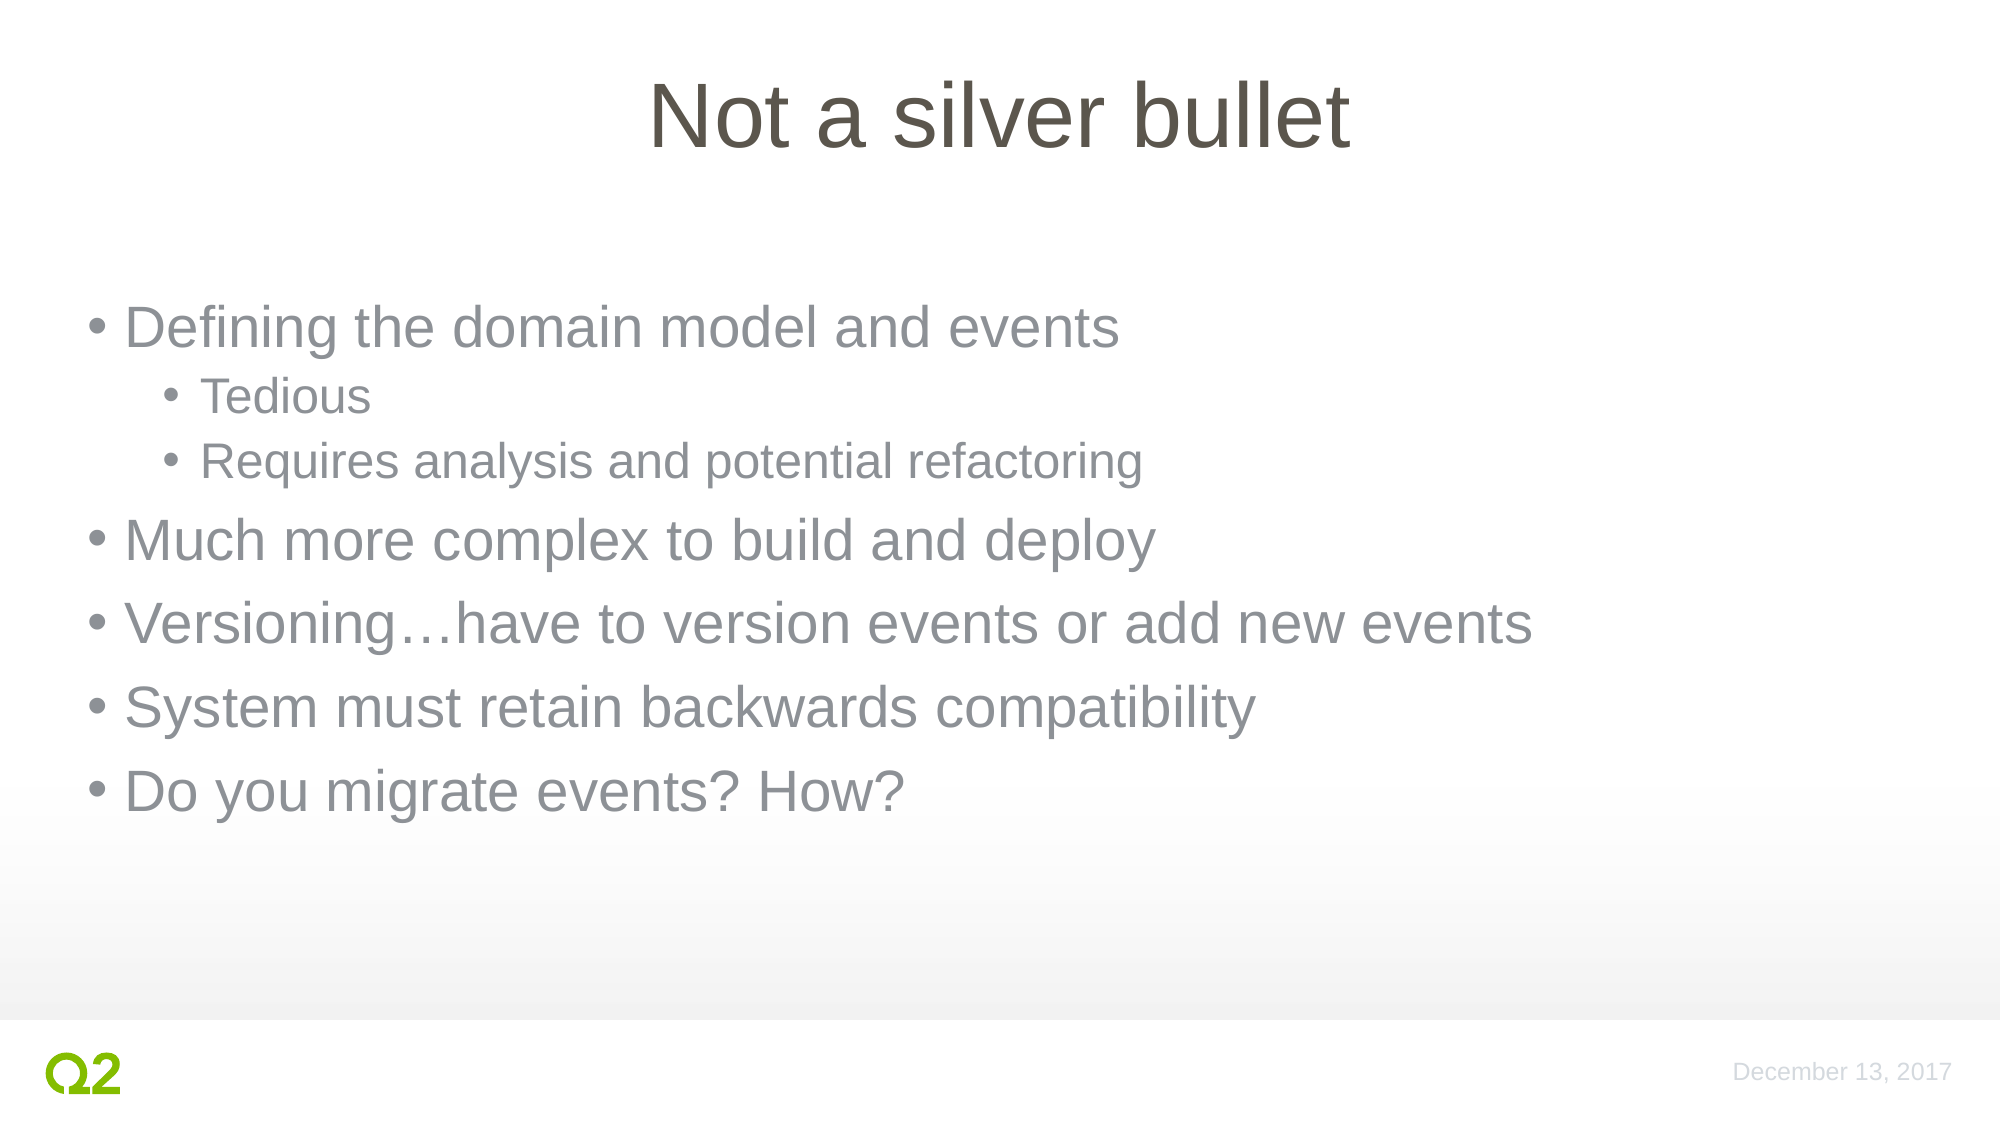

# Not a silver bullet

Defining the domain model and events
Tedious
Requires analysis and potential refactoring
Much more complex to build and deploy
Versioning…have to version events or add new events
System must retain backwards compatibility
Do you migrate events? How?